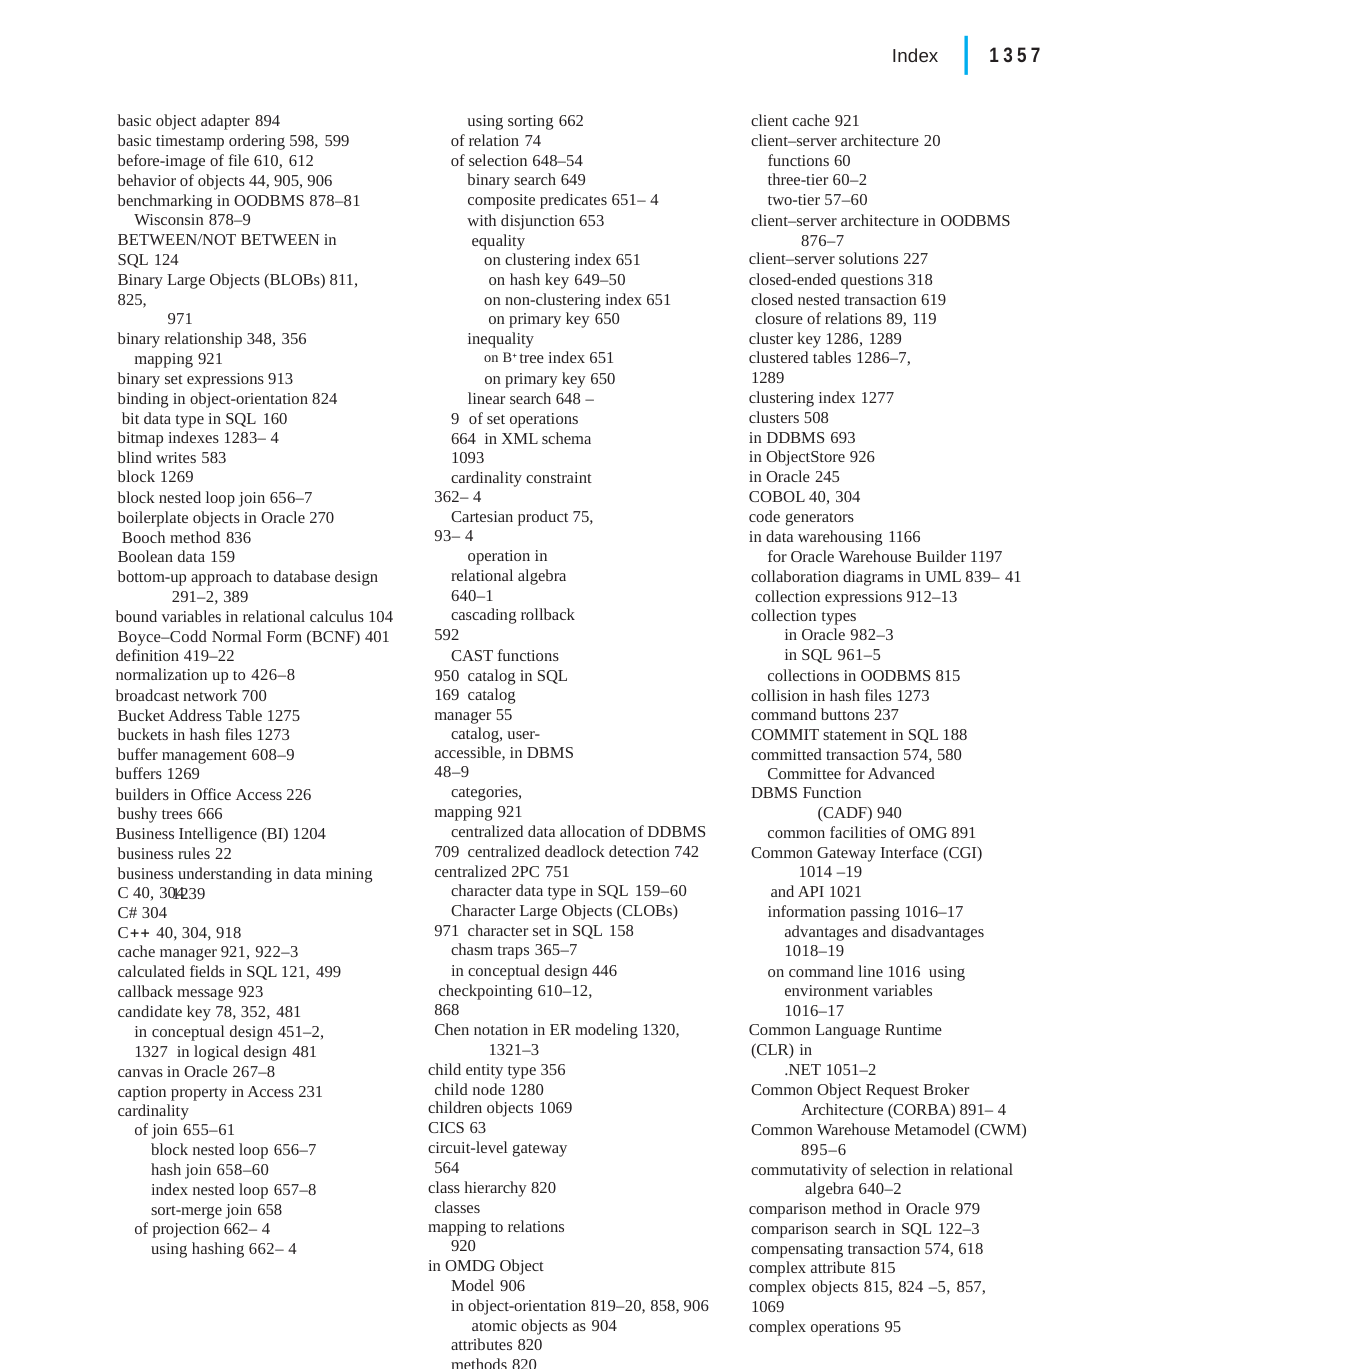

|
Index	1357
using sorting 662
of relation 74
of selection 648–54
binary search 649
composite predicates 651– 4
with disjunction 653  equality
on clustering index 651  on hash key 649–50
on non-clustering index 651  on primary key 650
inequality
on B+ tree index 651  on primary key 650
linear search 648 –9  of set operations 664  in XML schema 1093
cardinality constraint 362– 4
Cartesian product 75, 93– 4
operation in relational algebra 640–1
cascading rollback 592
CAST functions 950  catalog in SQL 169  catalog manager 55
catalog, user-accessible, in DBMS 48–9
categories, mapping 921
centralized data allocation of DDBMS 709  centralized deadlock detection 742  centralized 2PC 751
character data type in SQL 159–60
Character Large Objects (CLOBs) 971  character set in SQL 158
chasm traps 365–7
in conceptual design 446  checkpointing 610–12, 868
Chen notation in ER modeling 1320,  1321–3
child entity type 356  child node 1280
children objects 1069
CICS 63
circuit-level gateway 564
class hierarchy 820  classes
mapping to relations 920
in OMDG Object Model 906
in object-orientation 819–20, 858, 906  atomic objects as 904
attributes 820
methods 820
classification levels in SQL 189–90  cleansing tools in data warehousing
1165–6
clearance levels in SQL 190  clearances 548
clickstream 1152
client 57
client application in ObjectStore 922
client cache 921
client–server architecture 20
functions 60
three-tier 60–2
two-tier 57–60
client–server architecture in OODBMS  876–7
client–server solutions 227
closed-ended questions 318  closed nested transaction 619  closure of relations 89, 119
cluster key 1286, 1289
clustered tables 1286–7, 1289
clustering index 1277
clusters 508
in DDBMS 693
in ObjectStore 926
in Oracle 245
COBOL 40, 304
code generators
in data warehousing 1166
for Oracle Warehouse Builder 1197  collaboration diagrams in UML 839– 41  collection expressions 912–13  collection types
in Oracle 982–3
in SQL 961–5
collections in OODBMS 815  collision in hash files 1273  command buttons 237  COMMIT statement in SQL 188  committed transaction 574, 580
Committee for Advanced DBMS Function
(CADF) 940
common facilities of OMG 891  Common Gateway Interface (CGI)
1014 –19
and API 1021
information passing 1016–17  advantages and disadvantages
1018–19
on command line 1016  using environment variables
1016–17
Common Language Runtime (CLR) in
.NET 1051–2
Common Object Request Broker  Architecture (CORBA) 891– 4
Common Warehouse Metamodel (CWM)  895–6
commutativity of selection in relational  algebra 640–2
comparison method in Oracle 979  comparison search in SQL 122–3  compensating transaction 574, 618
complex attribute 815
complex objects 815, 824 –5, 857, 1069
complex operations 95
basic object adapter 894
basic timestamp ordering 598, 599
before-image of file 610, 612
behavior of objects 44, 905, 906  benchmarking in OODBMS 878–81
Wisconsin 878–9
BETWEEN/NOT BETWEEN in SQL 124
Binary Large Objects (BLOBs) 811, 825,
971
binary relationship 348, 356
mapping 921
binary set expressions 913  binding in object-orientation 824  bit data type in SQL 160
bitmap indexes 1283– 4
blind writes 583
block 1269
block nested loop join 656–7  boilerplate objects in Oracle 270  Booch method 836
Boolean data 159
bottom-up approach to database design  291–2, 389
bound variables in relational calculus 104  Boyce–Codd Normal Form (BCNF) 401
definition 419–22
normalization up to 426–8
broadcast network 700  Bucket Address Table 1275  buckets in hash files 1273  buffer management 608–9
buffers 1269
builders in Office Access 226  bushy trees 666
Business Intelligence (BI) 1204  business rules 22
business understanding in data mining  1239
C 40, 304
C# 304
C++ 40, 304, 918
cache manager 921, 922–3
calculated fields in SQL 121, 499
callback message 923
candidate key 78, 352, 481
in conceptual design 451–2, 1327  in logical design 481
canvas in Oracle 267–8  caption property in Access 231  cardinality
of join 655–61
block nested loop 656–7
hash join 658–60
index nested loop 657–8
sort-merge join 658
of projection 662– 4
using hashing 662– 4